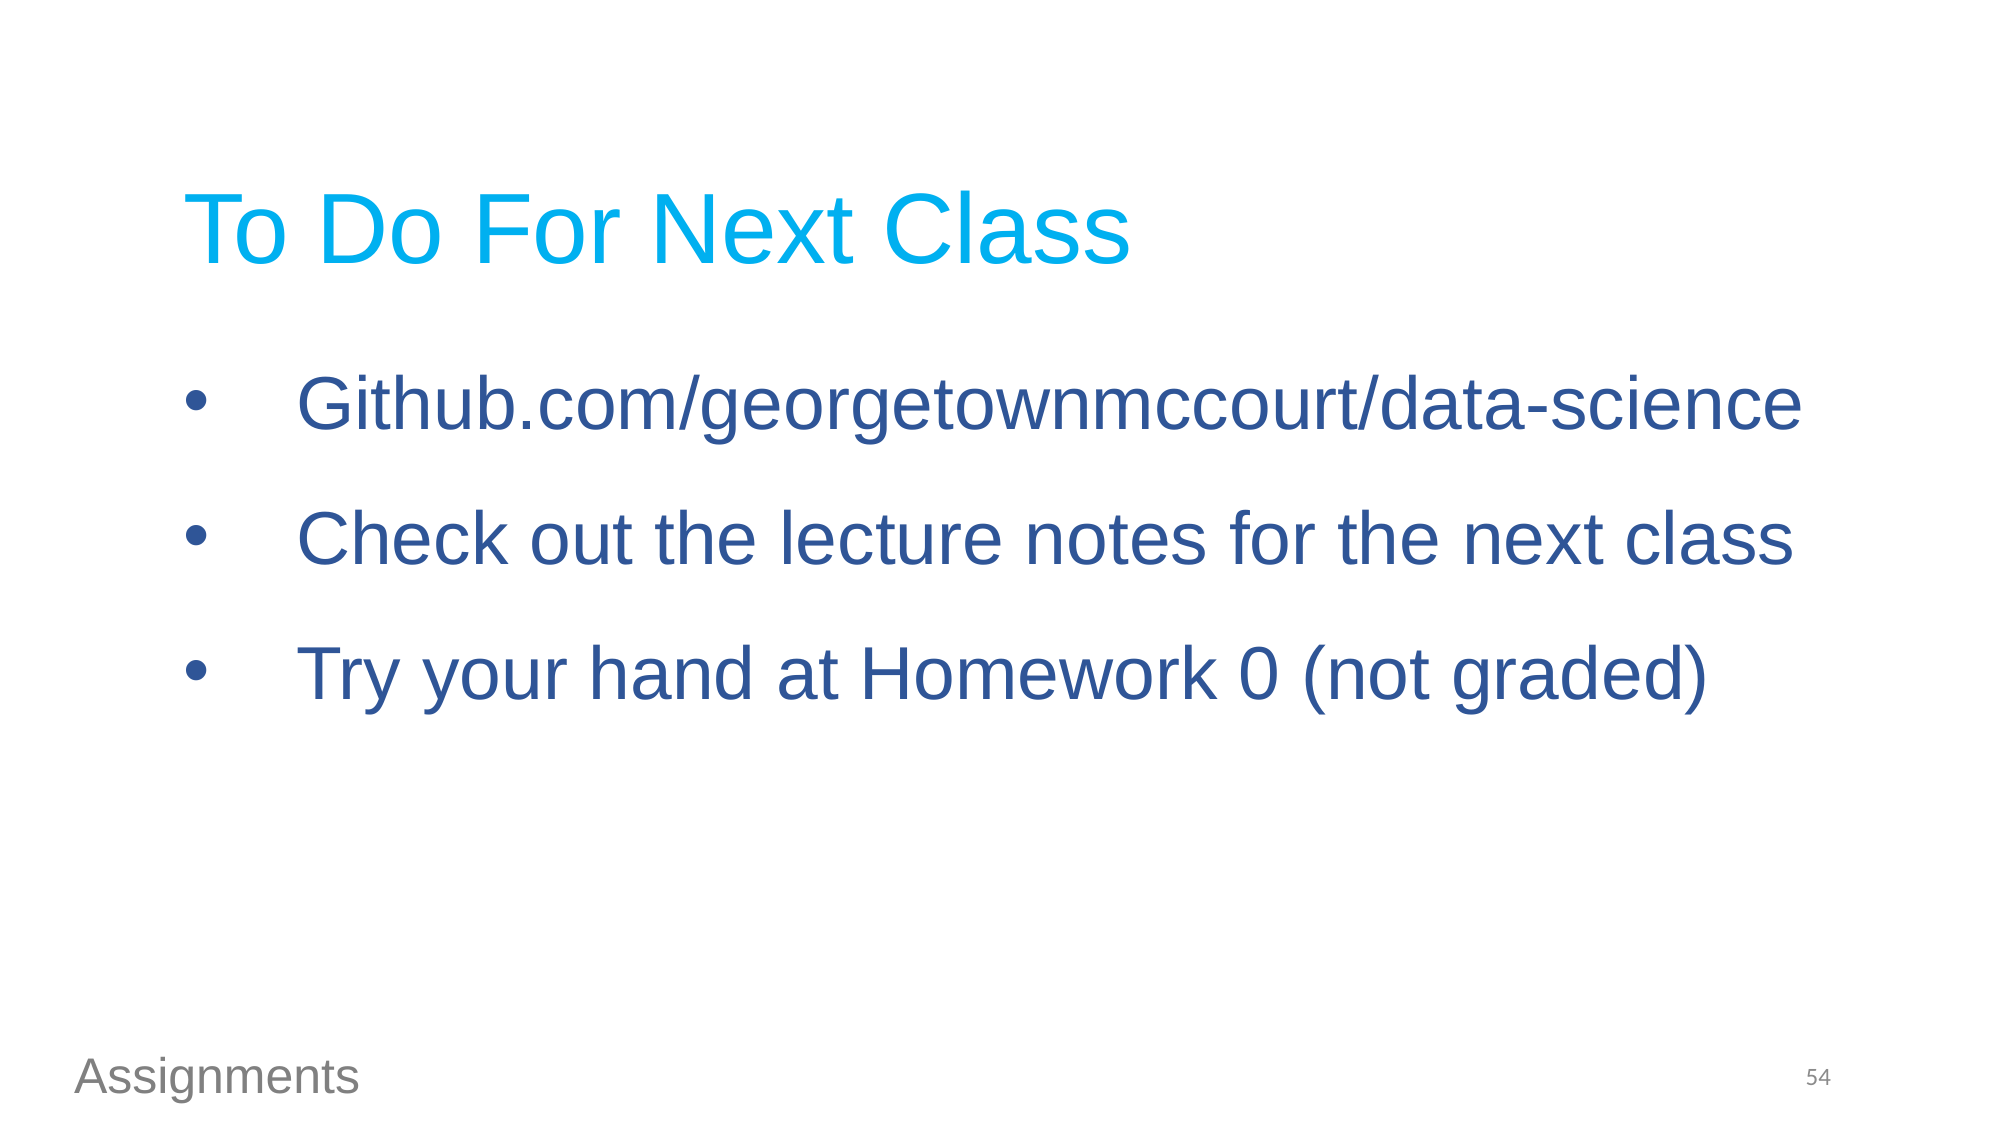

To Do For Next Class
Github.com/georgetownmccourt/data-science
Check out the lecture notes for the next class
Try your hand at Homework 0 (not graded)
Assignments
54